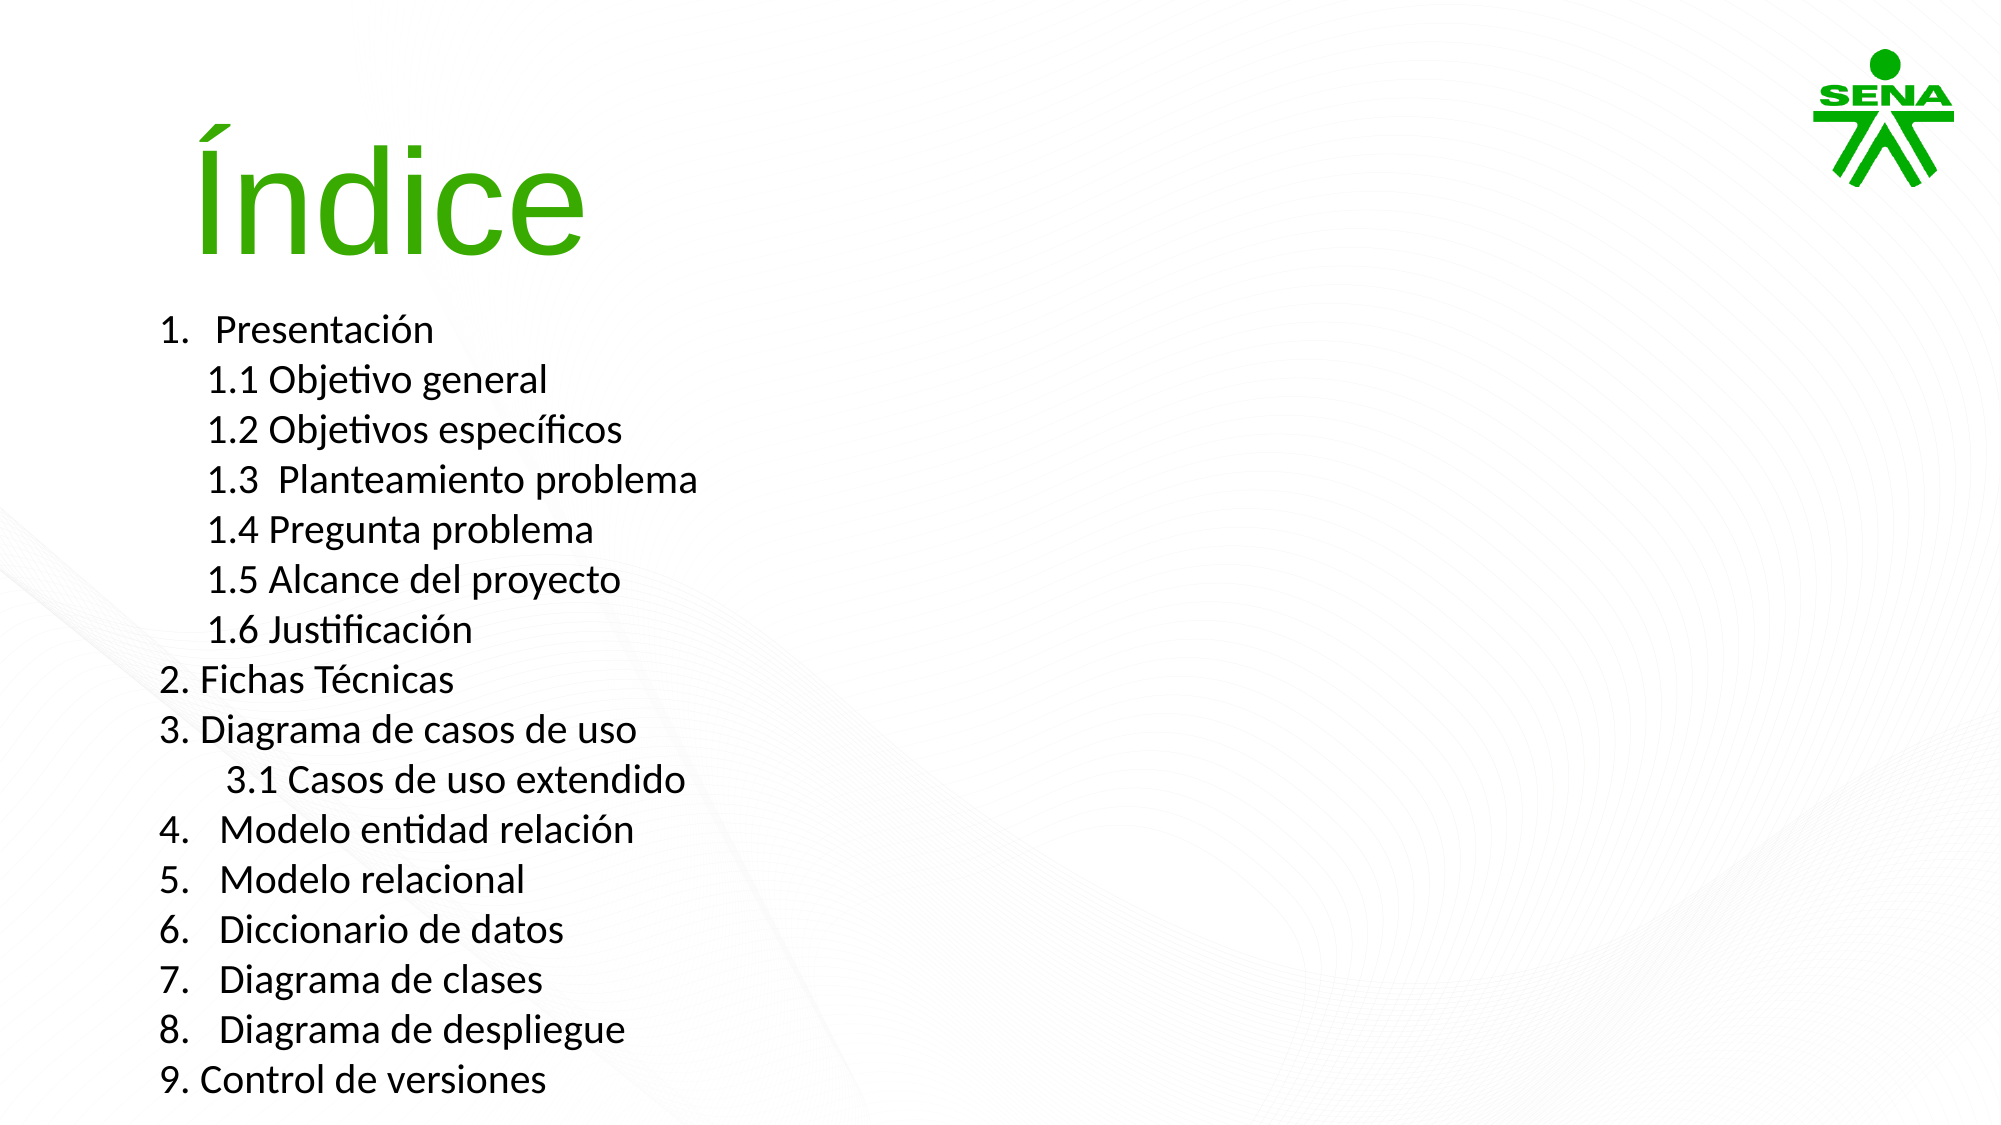

Índice
Presentación
     1.1 Objetivo general
     1.2 Objetivos específicos
     1.3  Planteamiento problema
     1.4 Pregunta problema
     1.5 Alcance del proyecto
     1.6 Justificación
2. Fichas Técnicas
3. Diagrama de casos de uso
       3.1 Casos de uso extendido
4.   Modelo entidad relación
5.   Modelo relacional
6.   Diccionario de datos
7.   Diagrama de clases
8.   Diagrama de despliegue
9. Control de versiones